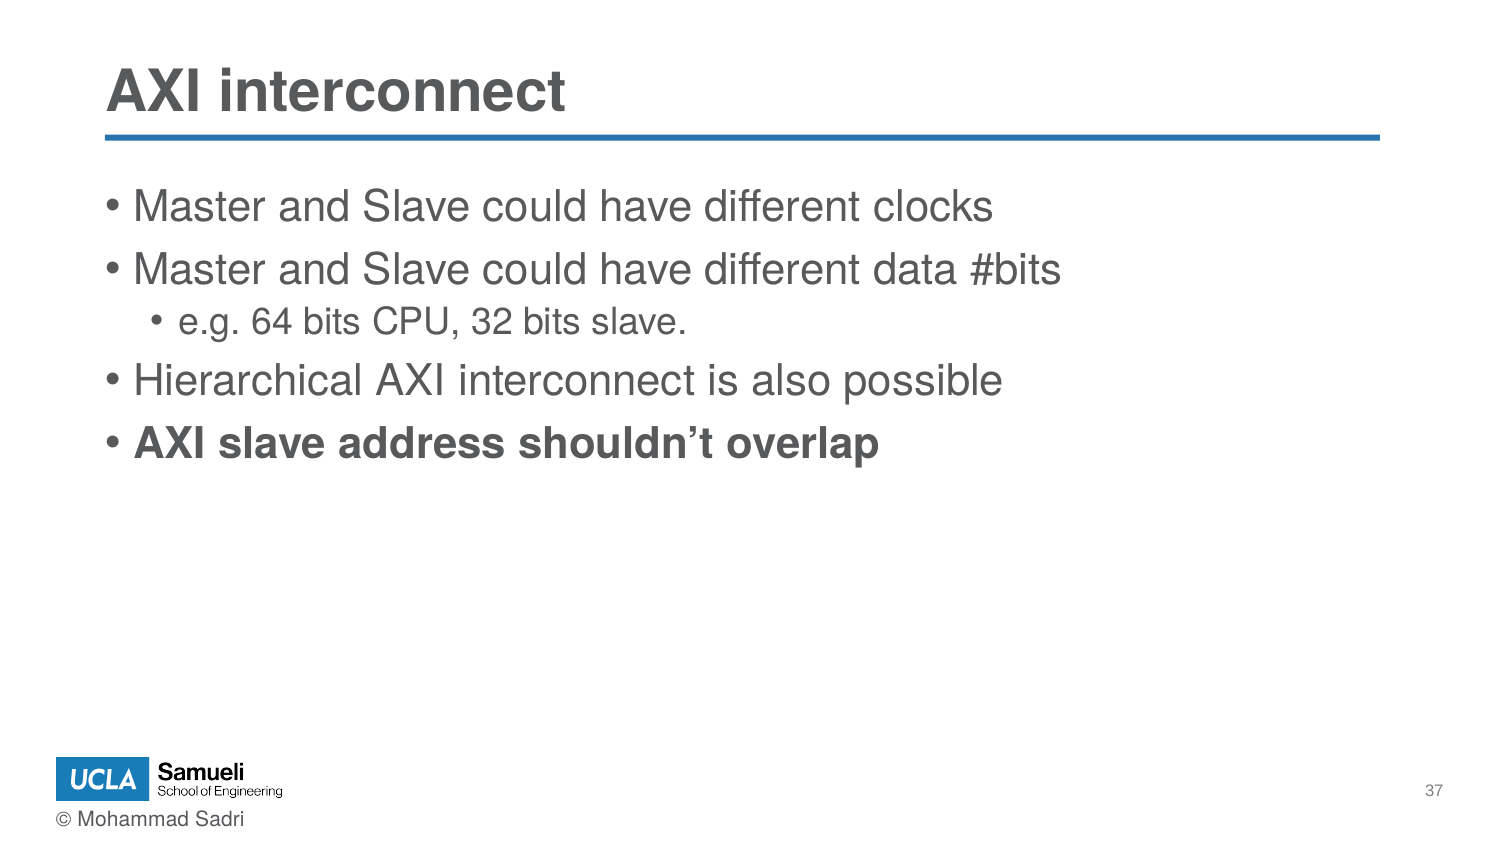

# AXI interconnect
Master and Slave could have different clocks
Master and Slave could have different data #bits
e.g. 64 bits CPU, 32 bits slave.
Hierarchical AXI interconnect is also possible
AXI slave address shouldn’t overlap
37
© Mohammad Sadri